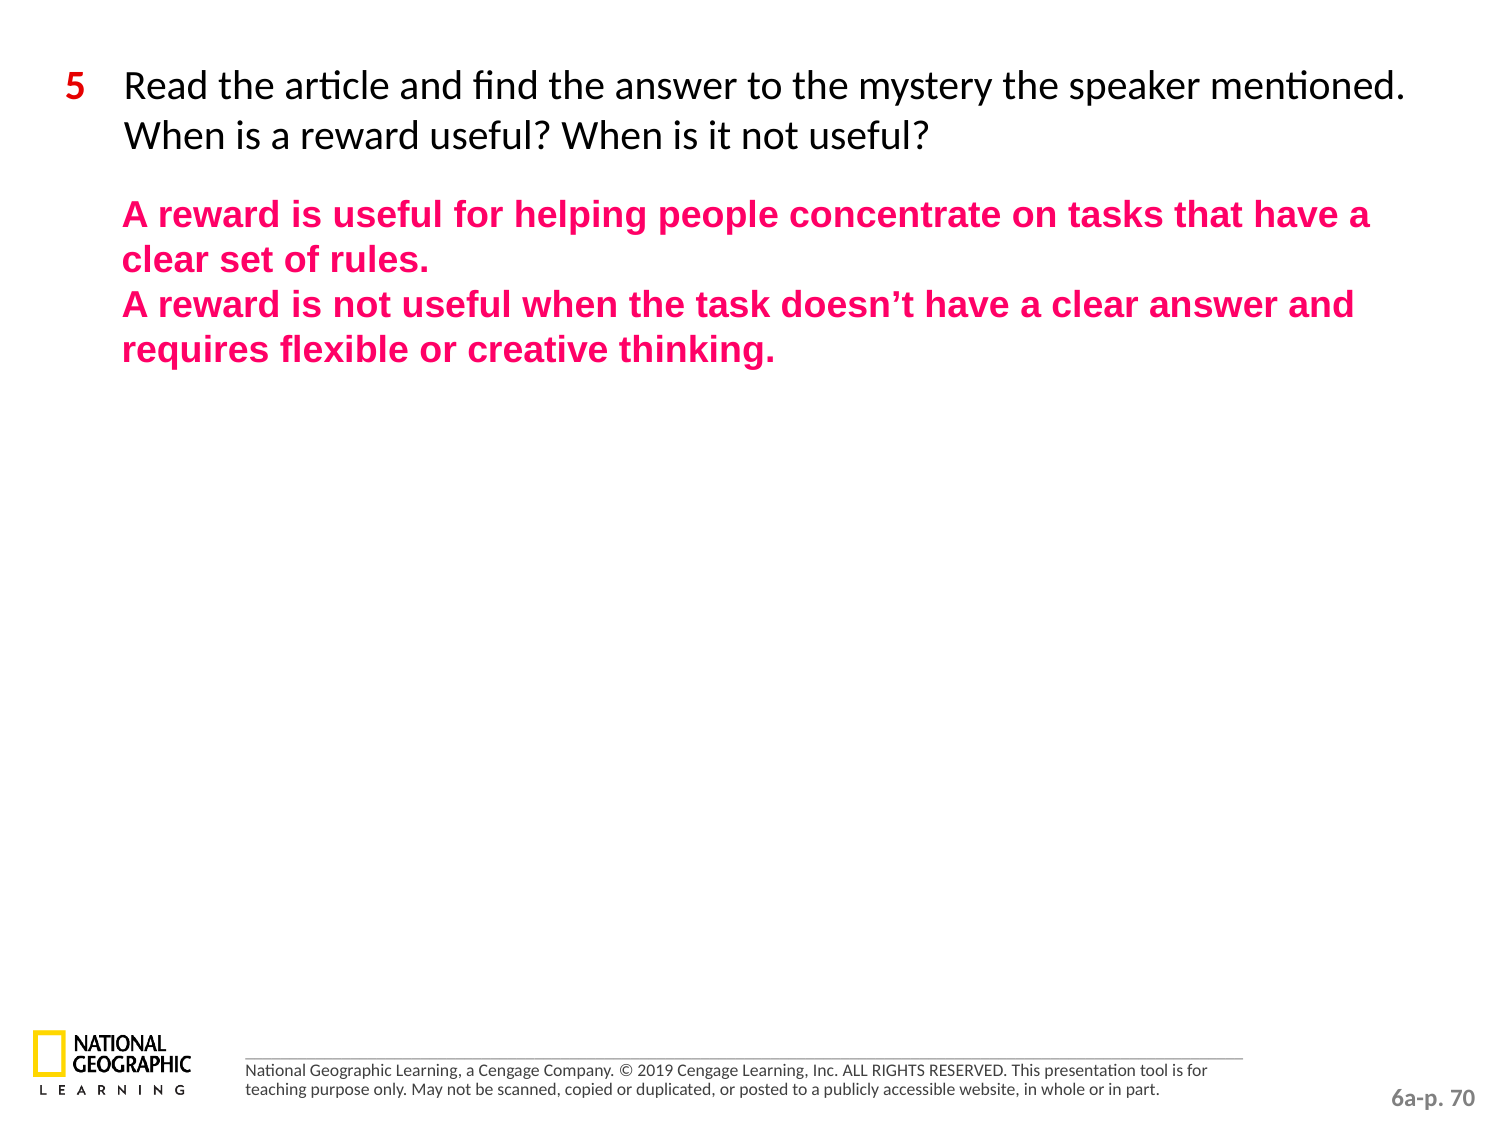

5 	Read the article and find the answer to the mystery the speaker mentioned. When is a reward useful? When is it not useful?
A reward is useful for helping people concentrate on tasks that have a clear set of rules.
A reward is not useful when the task doesn’t have a clear answer and requires flexible or creative thinking.
6a-p. 70